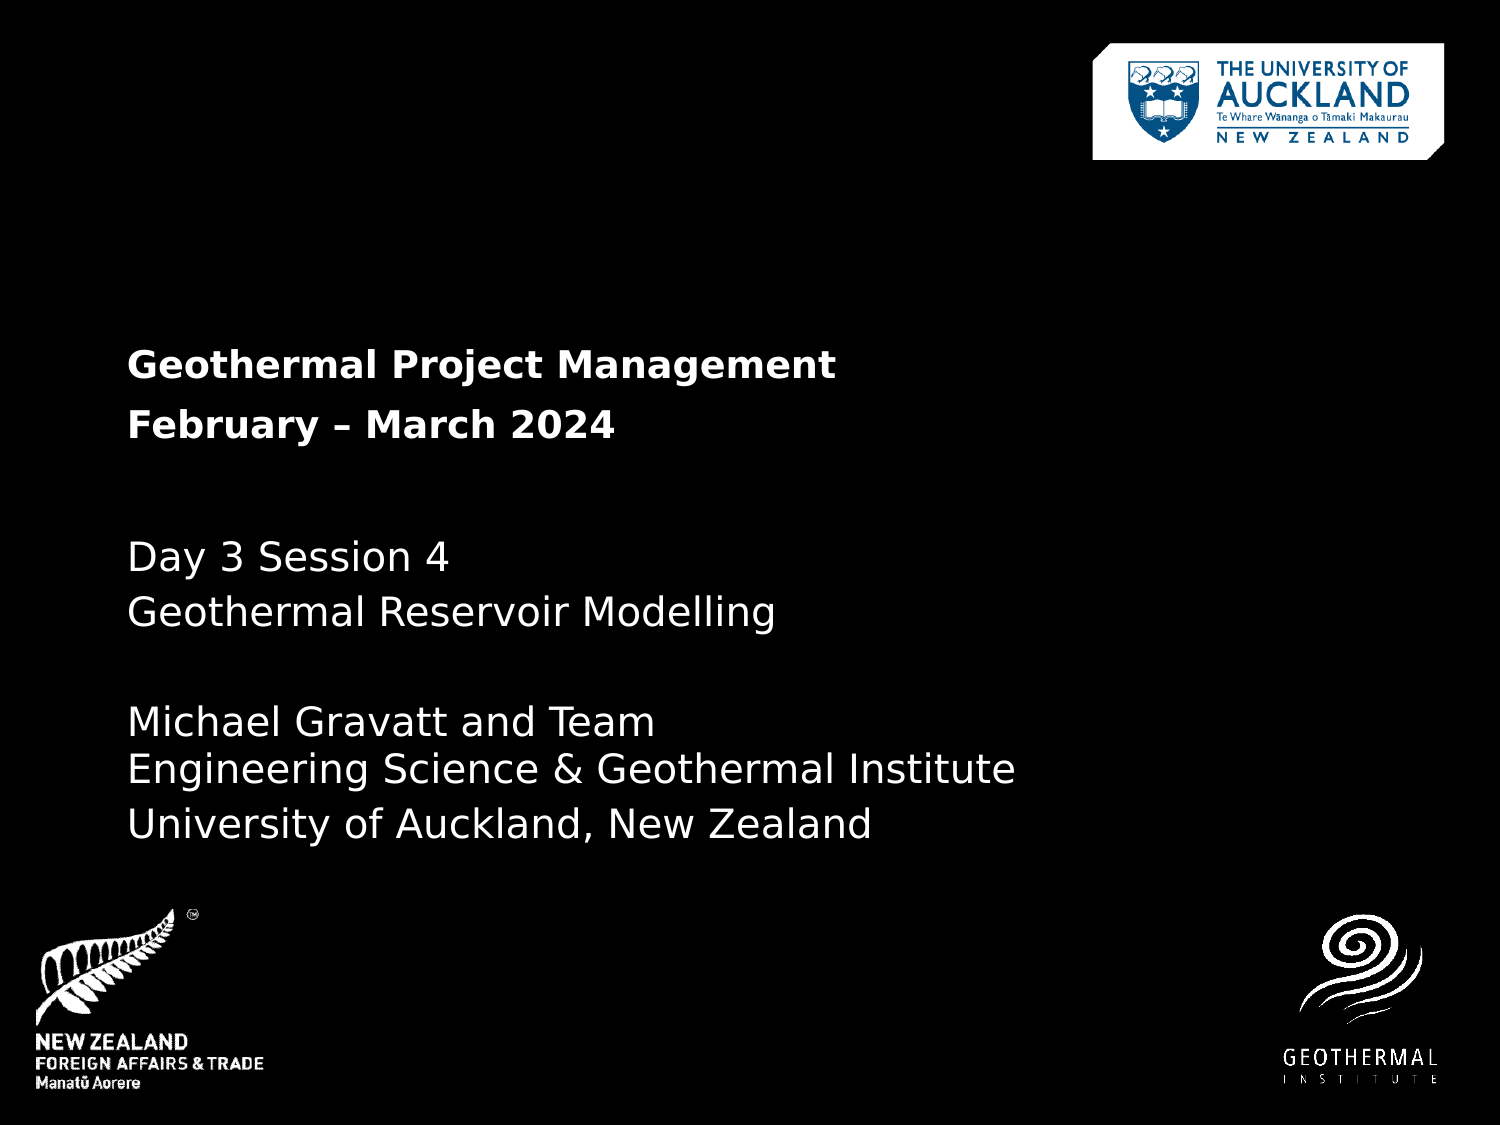

Geothermal Project Management
February – March 2024
Day 3 Session 4
Geothermal Reservoir Modelling

Michael Gravatt and Team
Engineering Science & Geothermal Institute
University of Auckland, New Zealand